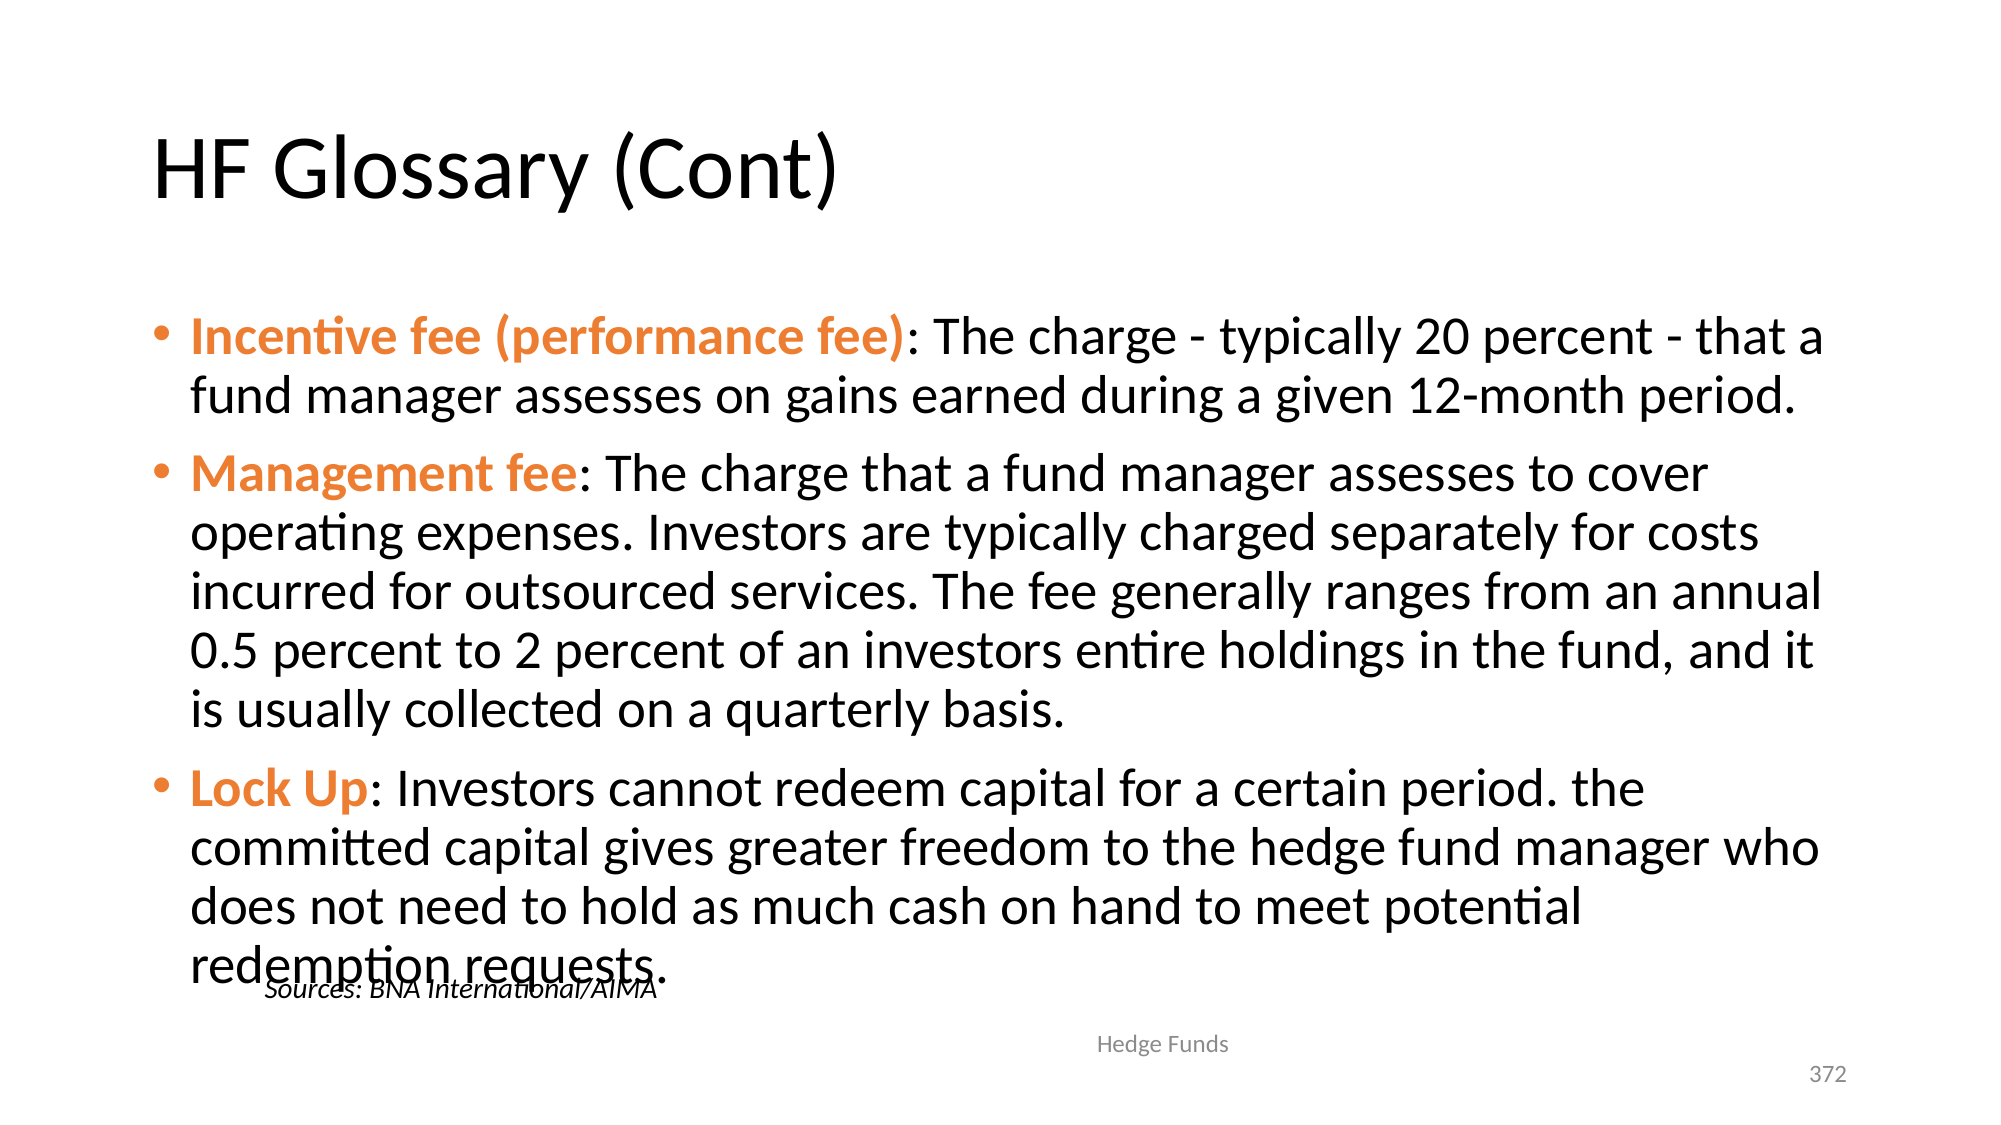

# HF Glossary (Cont)
Incentive fee (performance fee): The charge - typically 20 percent - that a fund manager assesses on gains earned during a given 12-month period.
Management fee: The charge that a fund manager assesses to cover operating expenses. Investors are typically charged separately for costs incurred for outsourced services. The fee generally ranges from an annual 0.5 percent to 2 percent of an investors entire holdings in the fund, and it is usually collected on a quarterly basis.
Lock Up: Investors cannot redeem capital for a certain period. the committed capital gives greater freedom to the hedge fund manager who does not need to hold as much cash on hand to meet potential redemption requests.

Sources: BNA International/AIMA
Hedge Funds
372